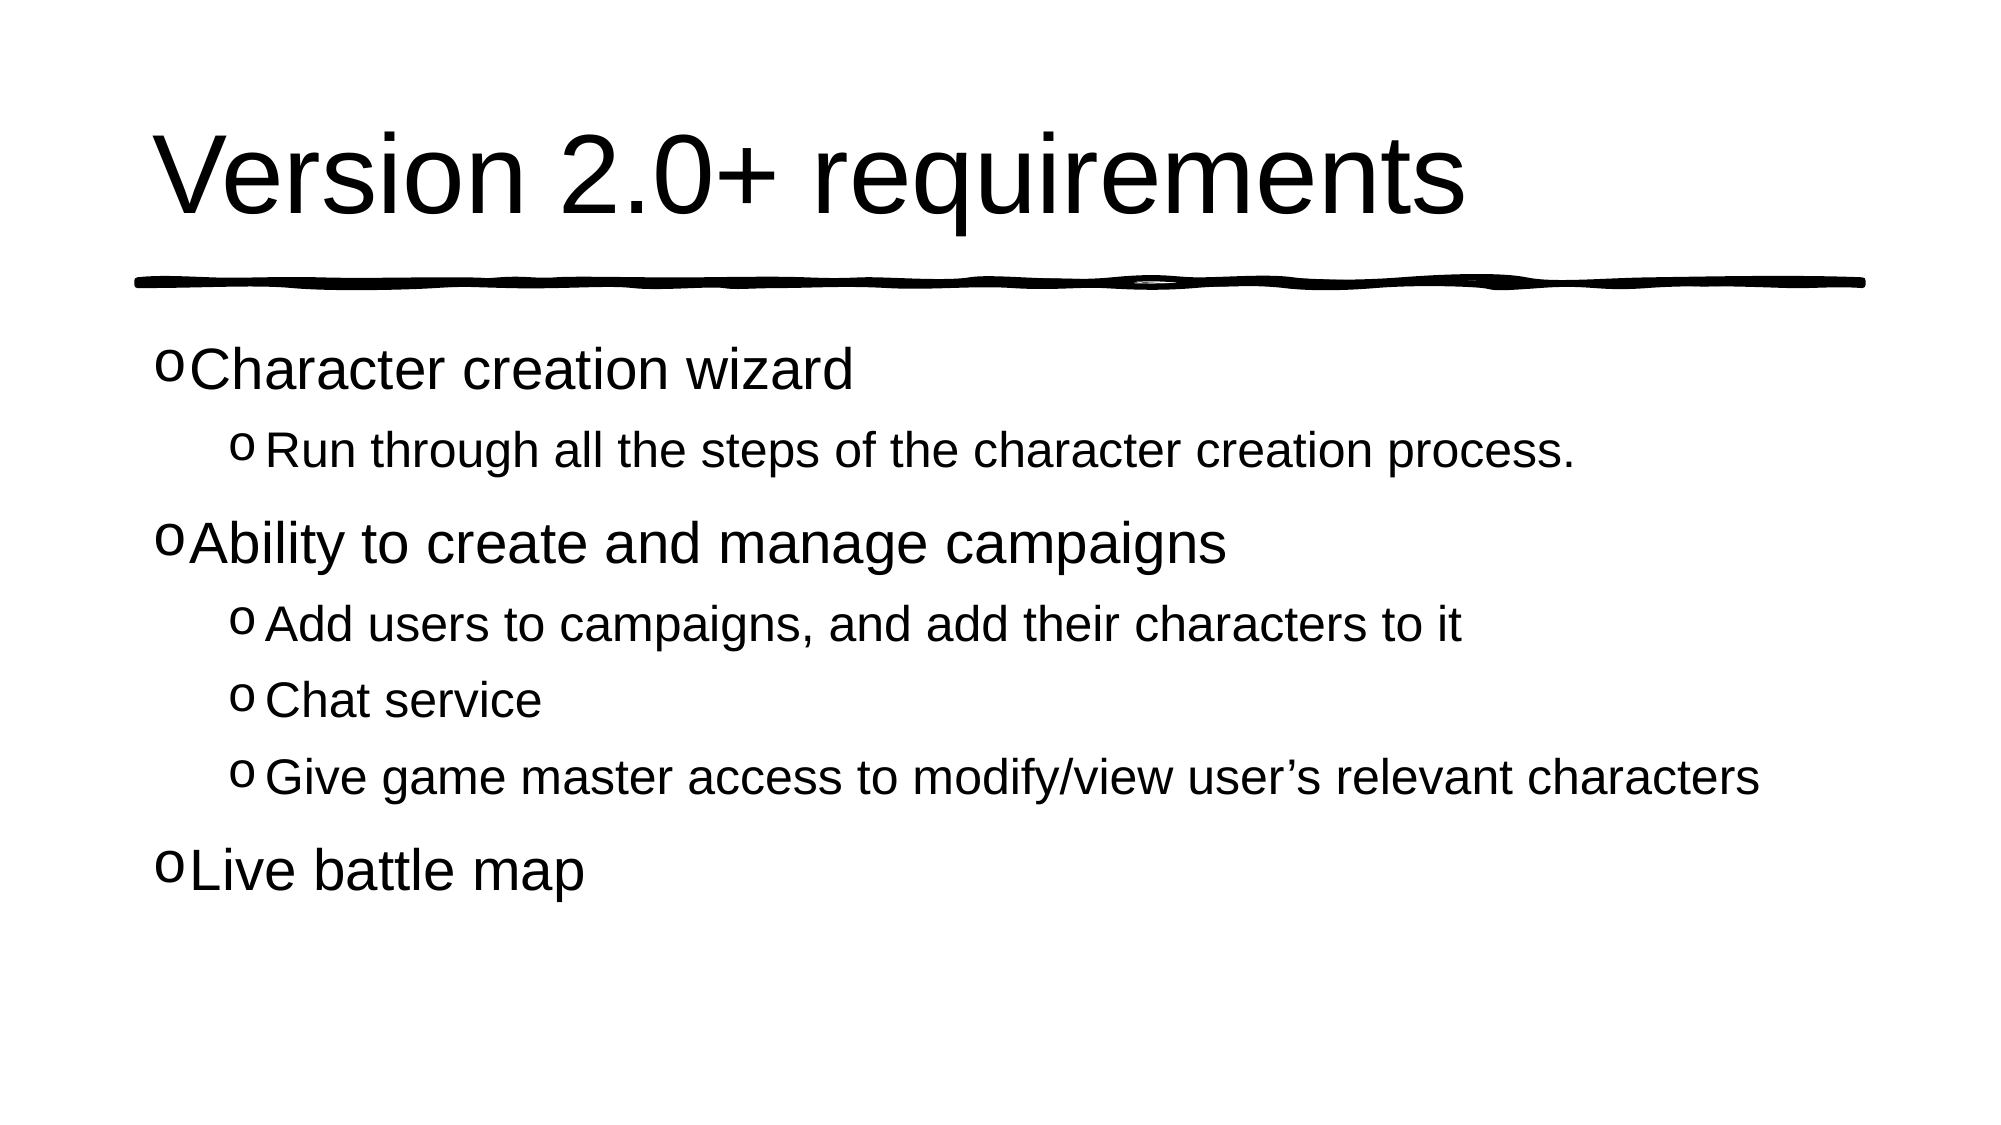

# Version 2.0+ requirements
Character creation wizard
Run through all the steps of the character creation process.
Ability to create and manage campaigns
Add users to campaigns, and add their characters to it
Chat service
Give game master access to modify/view user’s relevant characters
Live battle map